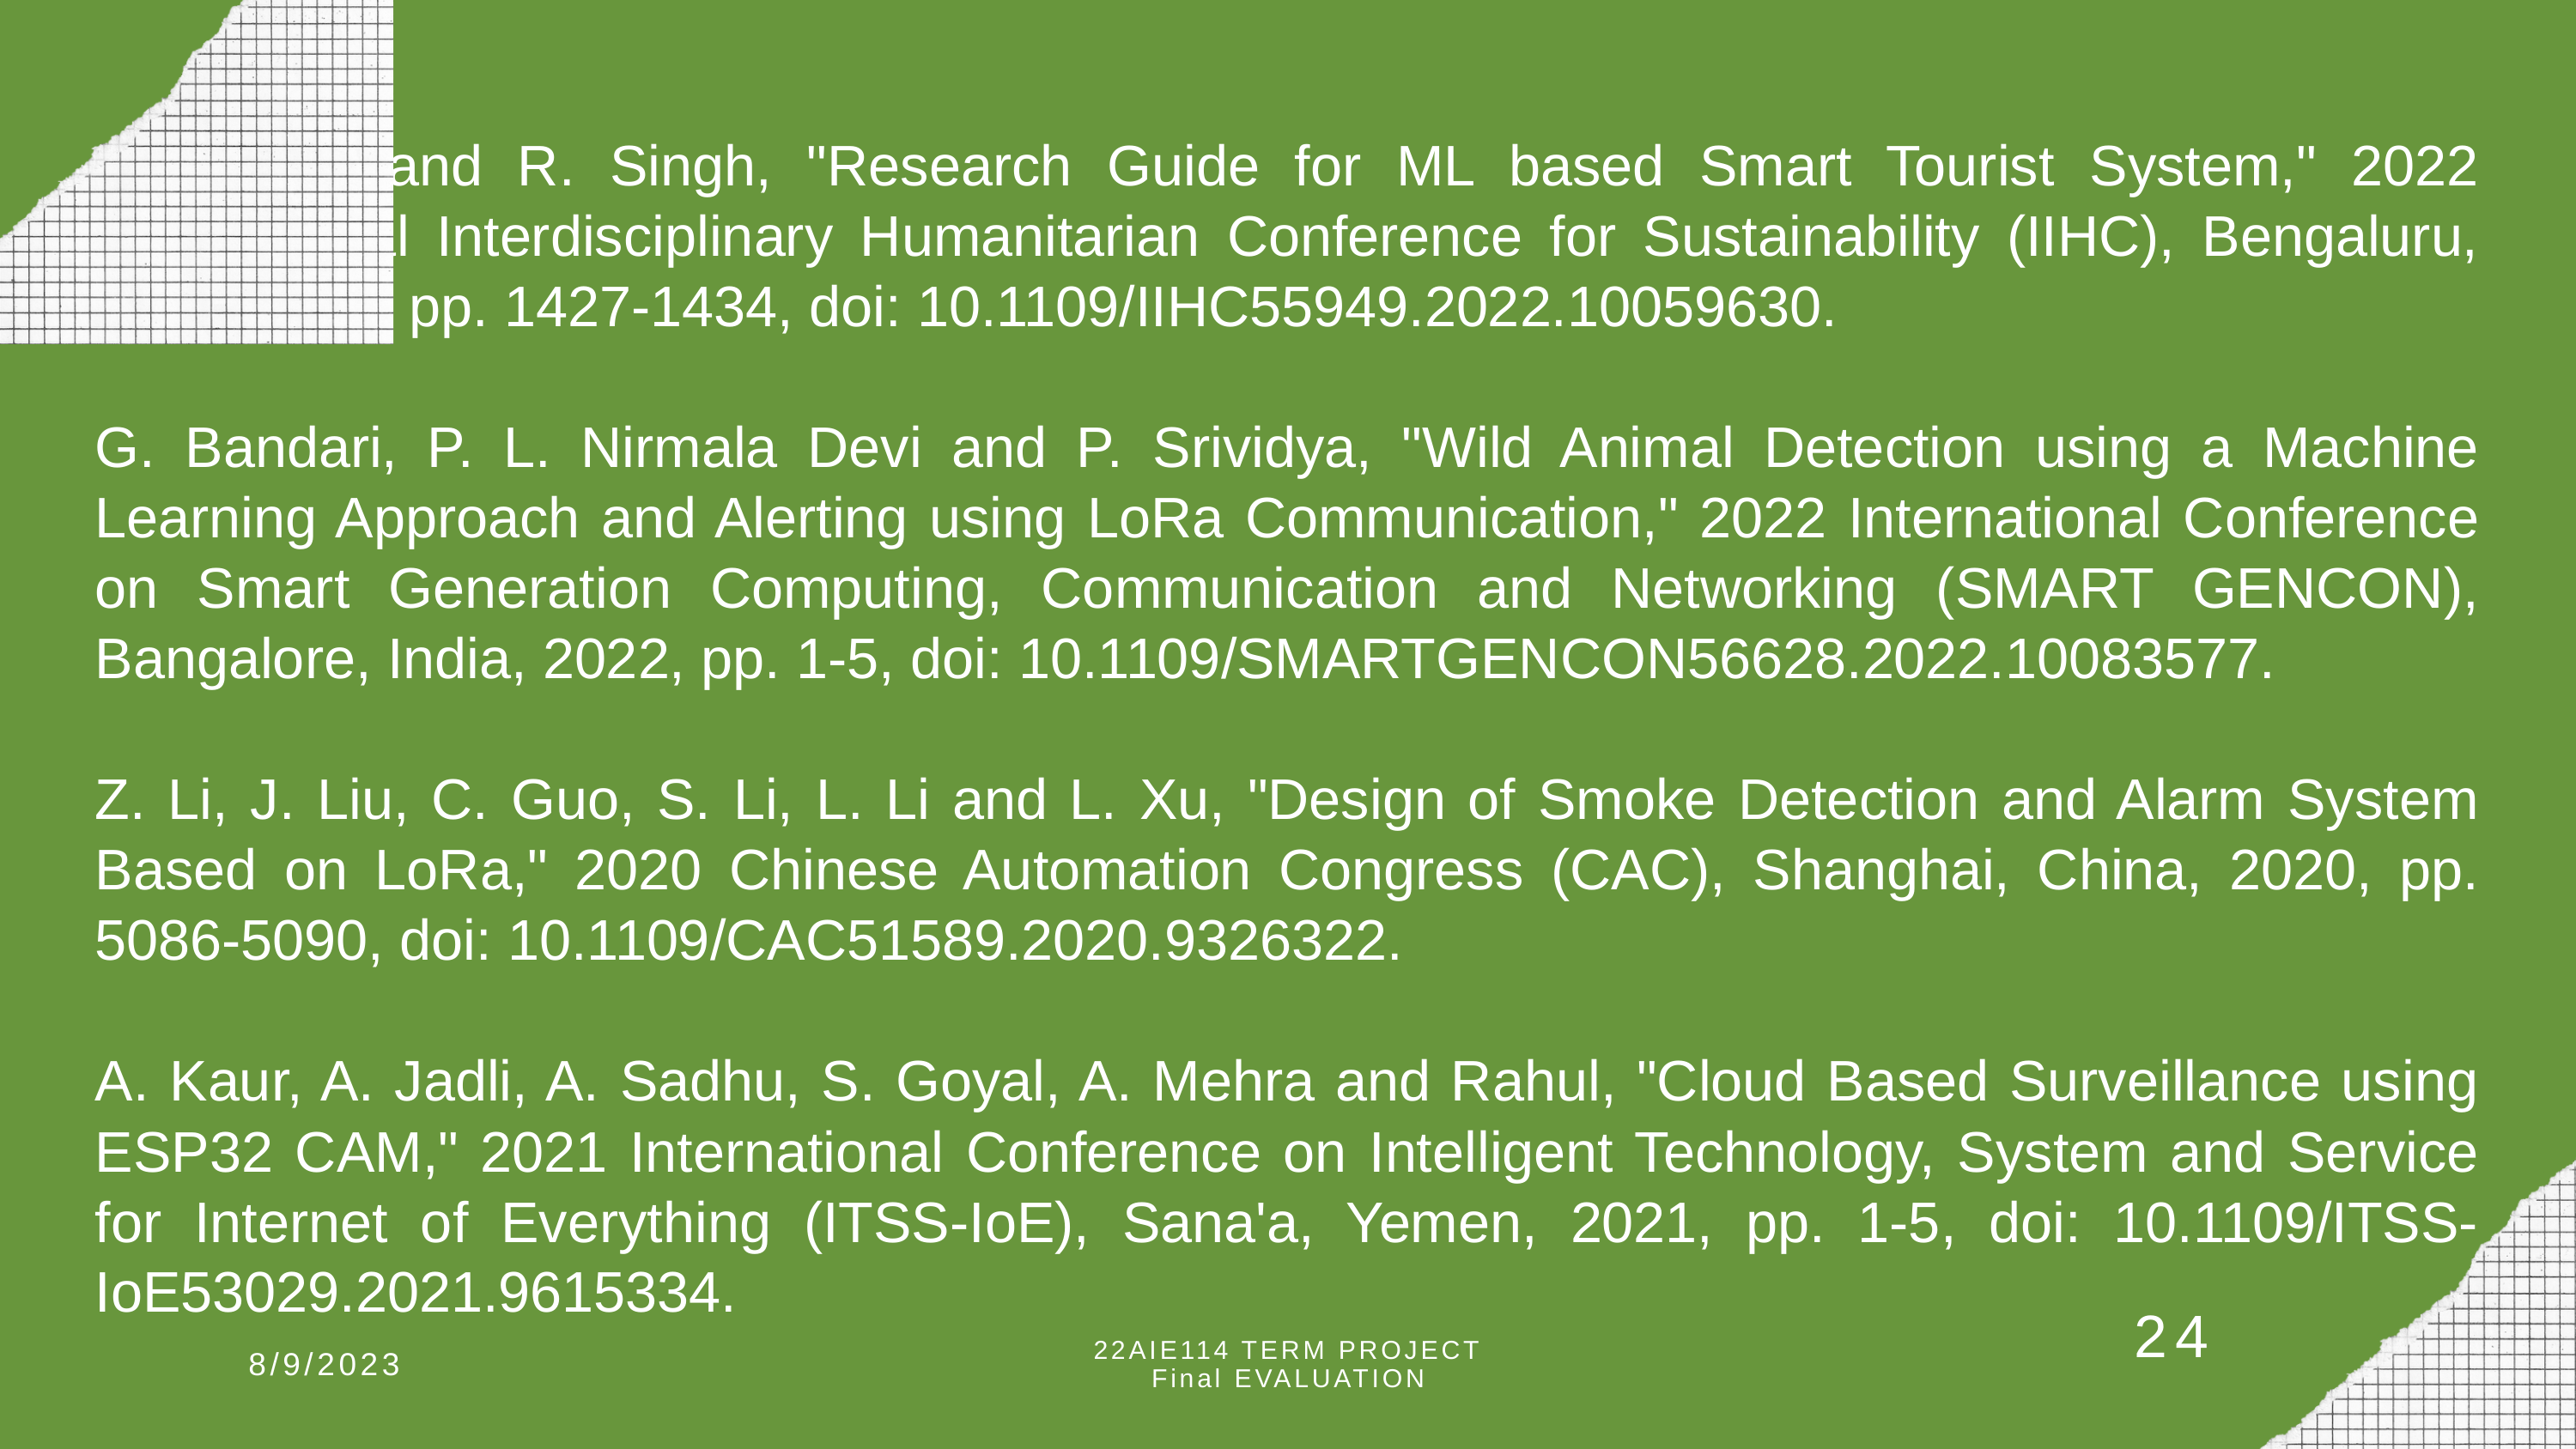

A. Gehlot and R. Singh, "Research Guide for ML based Smart Tourist System," 2022 International Interdisciplinary Humanitarian Conference for Sustainability (IIHC), Bengaluru, India, 2022, pp. 1427-1434, doi: 10.1109/IIHC55949.2022.10059630.

G. Bandari, P. L. Nirmala Devi and P. Srividya, "Wild Animal Detection using a Machine Learning Approach and Alerting using LoRa Communication," 2022 International Conference on Smart Generation Computing, Communication and Networking (SMART GENCON), Bangalore, India, 2022, pp. 1-5, doi: 10.1109/SMARTGENCON56628.2022.10083577.

Z. Li, J. Liu, C. Guo, S. Li, L. Li and L. Xu, "Design of Smoke Detection and Alarm System Based on LoRa," 2020 Chinese Automation Congress (CAC), Shanghai, China, 2020, pp. 5086-5090, doi: 10.1109/CAC51589.2020.9326322.

A. Kaur, A. Jadli, A. Sadhu, S. Goyal, A. Mehra and Rahul, "Cloud Based Surveillance using ESP32 CAM," 2021 International Conference on Intelligent Technology, System and Service for Internet of Everything (ITSS-IoE), Sana'a, Yemen, 2021, pp. 1-5, doi: 10.1109/ITSS-IoE53029.2021.9615334.

24
20
22AIE114 TERM PROJECT Final EVALUATION​
8/9/2023